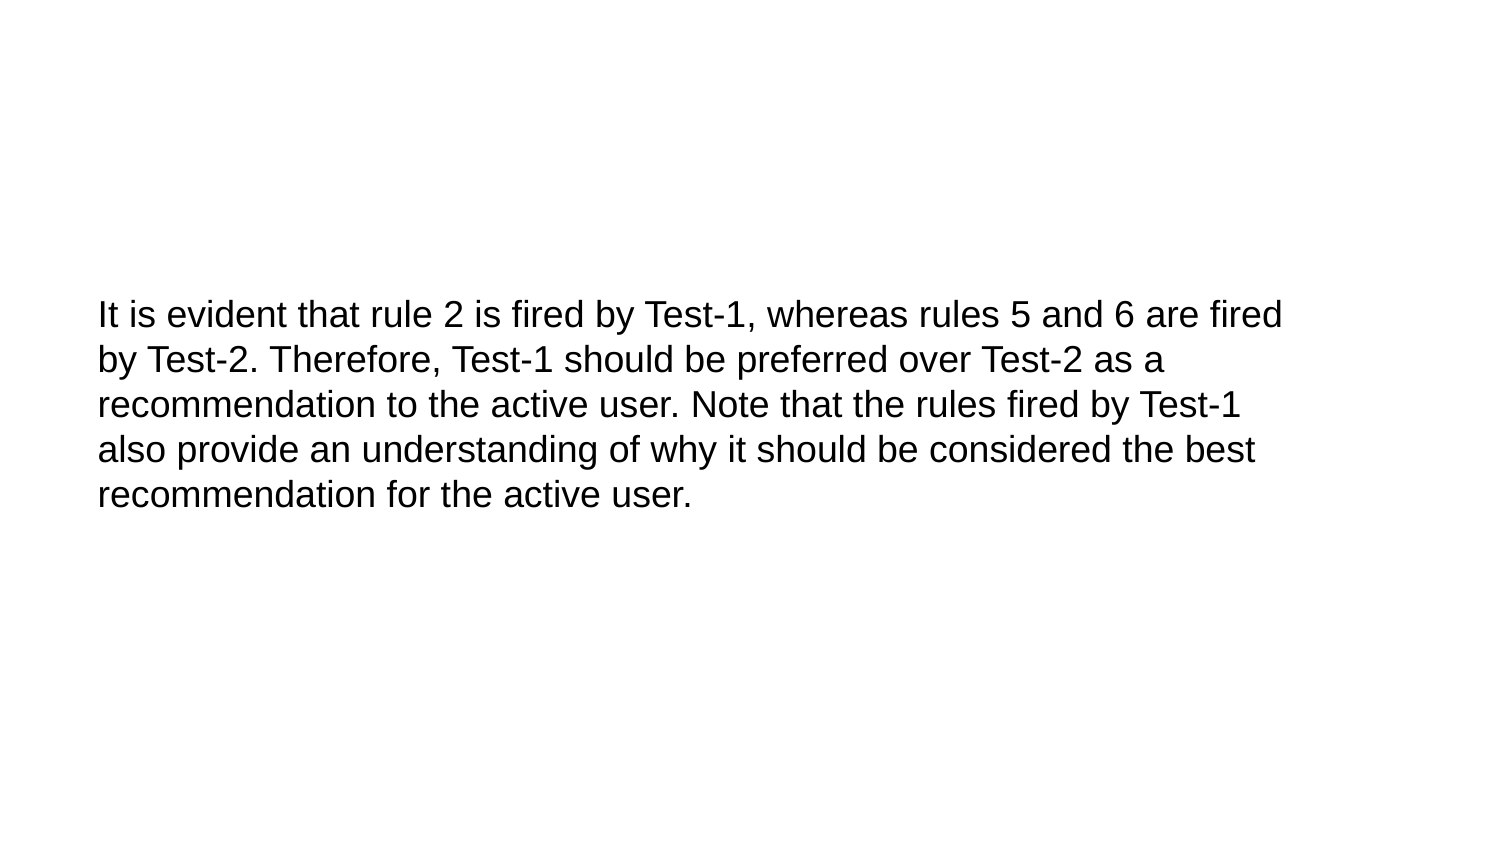

#

It is evident that rule 2 is fired by Test-1, whereas rules 5 and 6 are fired by Test-2. Therefore, Test-1 should be preferred over Test-2 as a recommendation to the active user. Note that the rules fired by Test-1 also provide an understanding of why it should be considered the best recommendation for the active user.